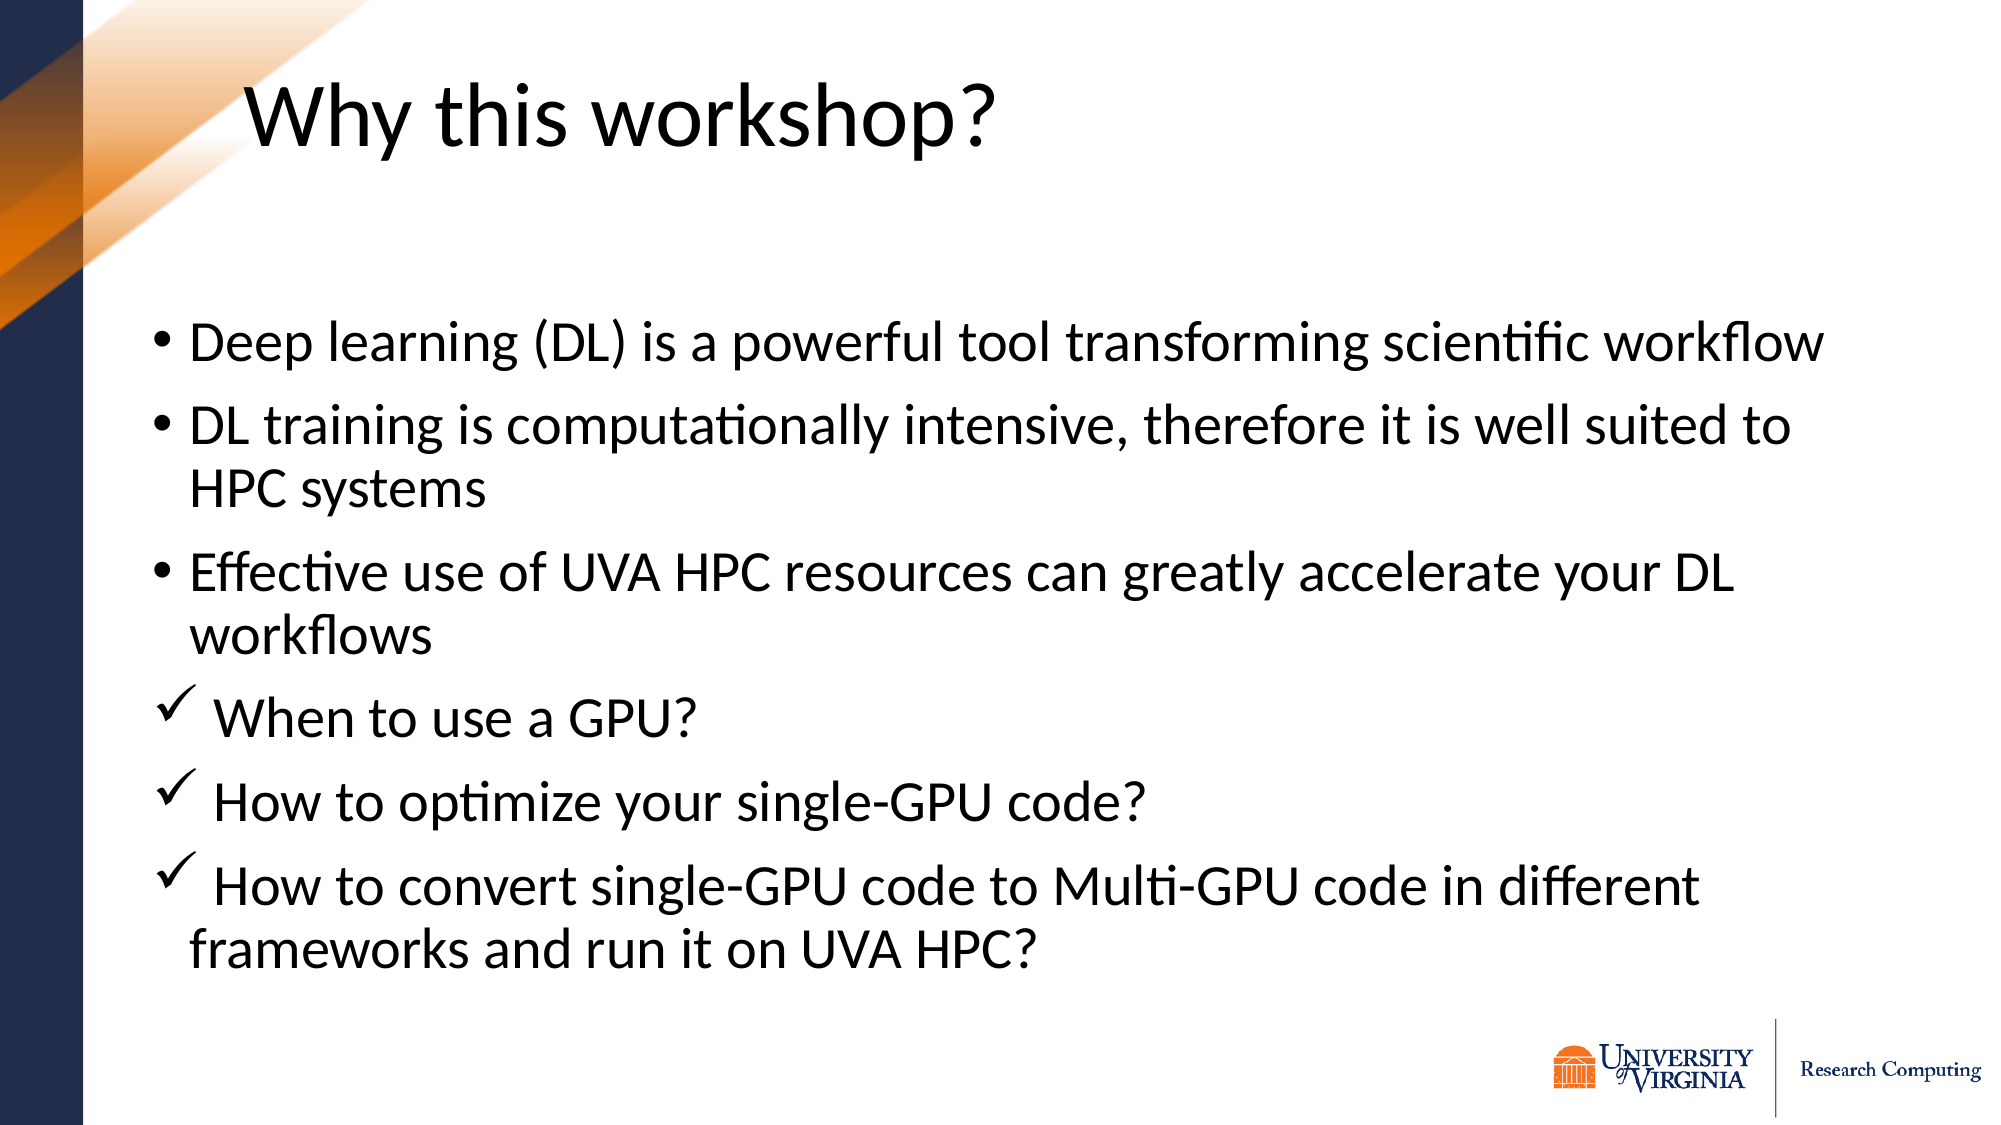

# Why this workshop?
Deep learning (DL) is a powerful tool transforming scientific workflow
DL training is computationally intensive, therefore it is well suited to HPC systems
Effective use of UVA HPC resources can greatly accelerate your DL workflows
 When to use a GPU?
 How to optimize your single-GPU code?
 How to convert single-GPU code to Multi-GPU code in different frameworks and run it on UVA HPC?